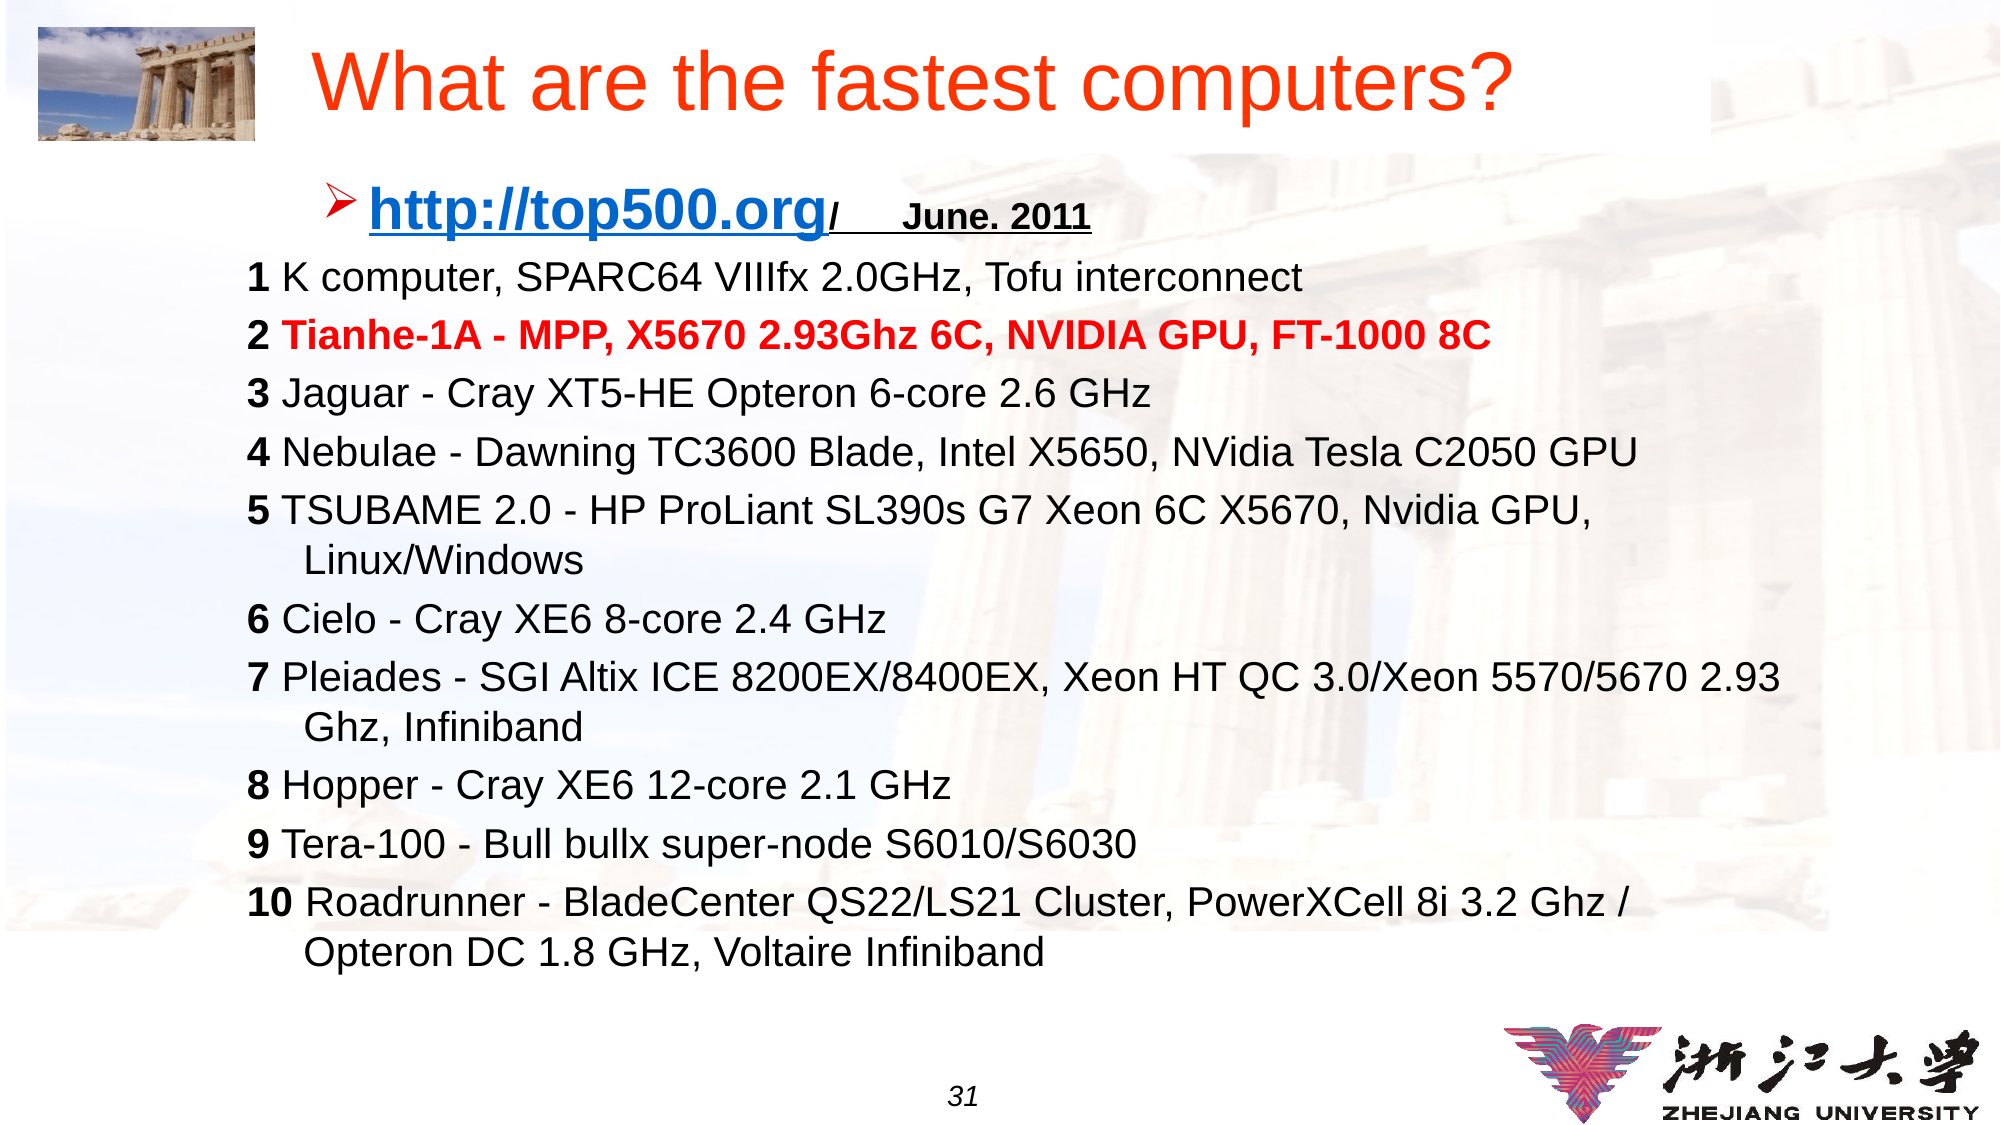

# What are the fastest computers?
http://top500.org/      June. 2011
1 K computer, SPARC64 VIIIfx 2.0GHz, Tofu interconnect
2 Tianhe-1A - MPP, X5670 2.93Ghz 6C, NVIDIA GPU, FT-1000 8C
3 Jaguar - Cray XT5-HE Opteron 6-core 2.6 GHz
4 Nebulae - Dawning TC3600 Blade, Intel X5650, NVidia Tesla C2050 GPU
5 TSUBAME 2.0 - HP ProLiant SL390s G7 Xeon 6C X5670, Nvidia GPU, Linux/Windows
6 Cielo - Cray XE6 8-core 2.4 GHz
7 Pleiades - SGI Altix ICE 8200EX/8400EX, Xeon HT QC 3.0/Xeon 5570/5670 2.93 Ghz, Infiniband
8 Hopper - Cray XE6 12-core 2.1 GHz
9 Tera-100 - Bull bullx super-node S6010/S6030
10 Roadrunner - BladeCenter QS22/LS21 Cluster, PowerXCell 8i 3.2 Ghz / Opteron DC 1.8 GHz, Voltaire Infiniband